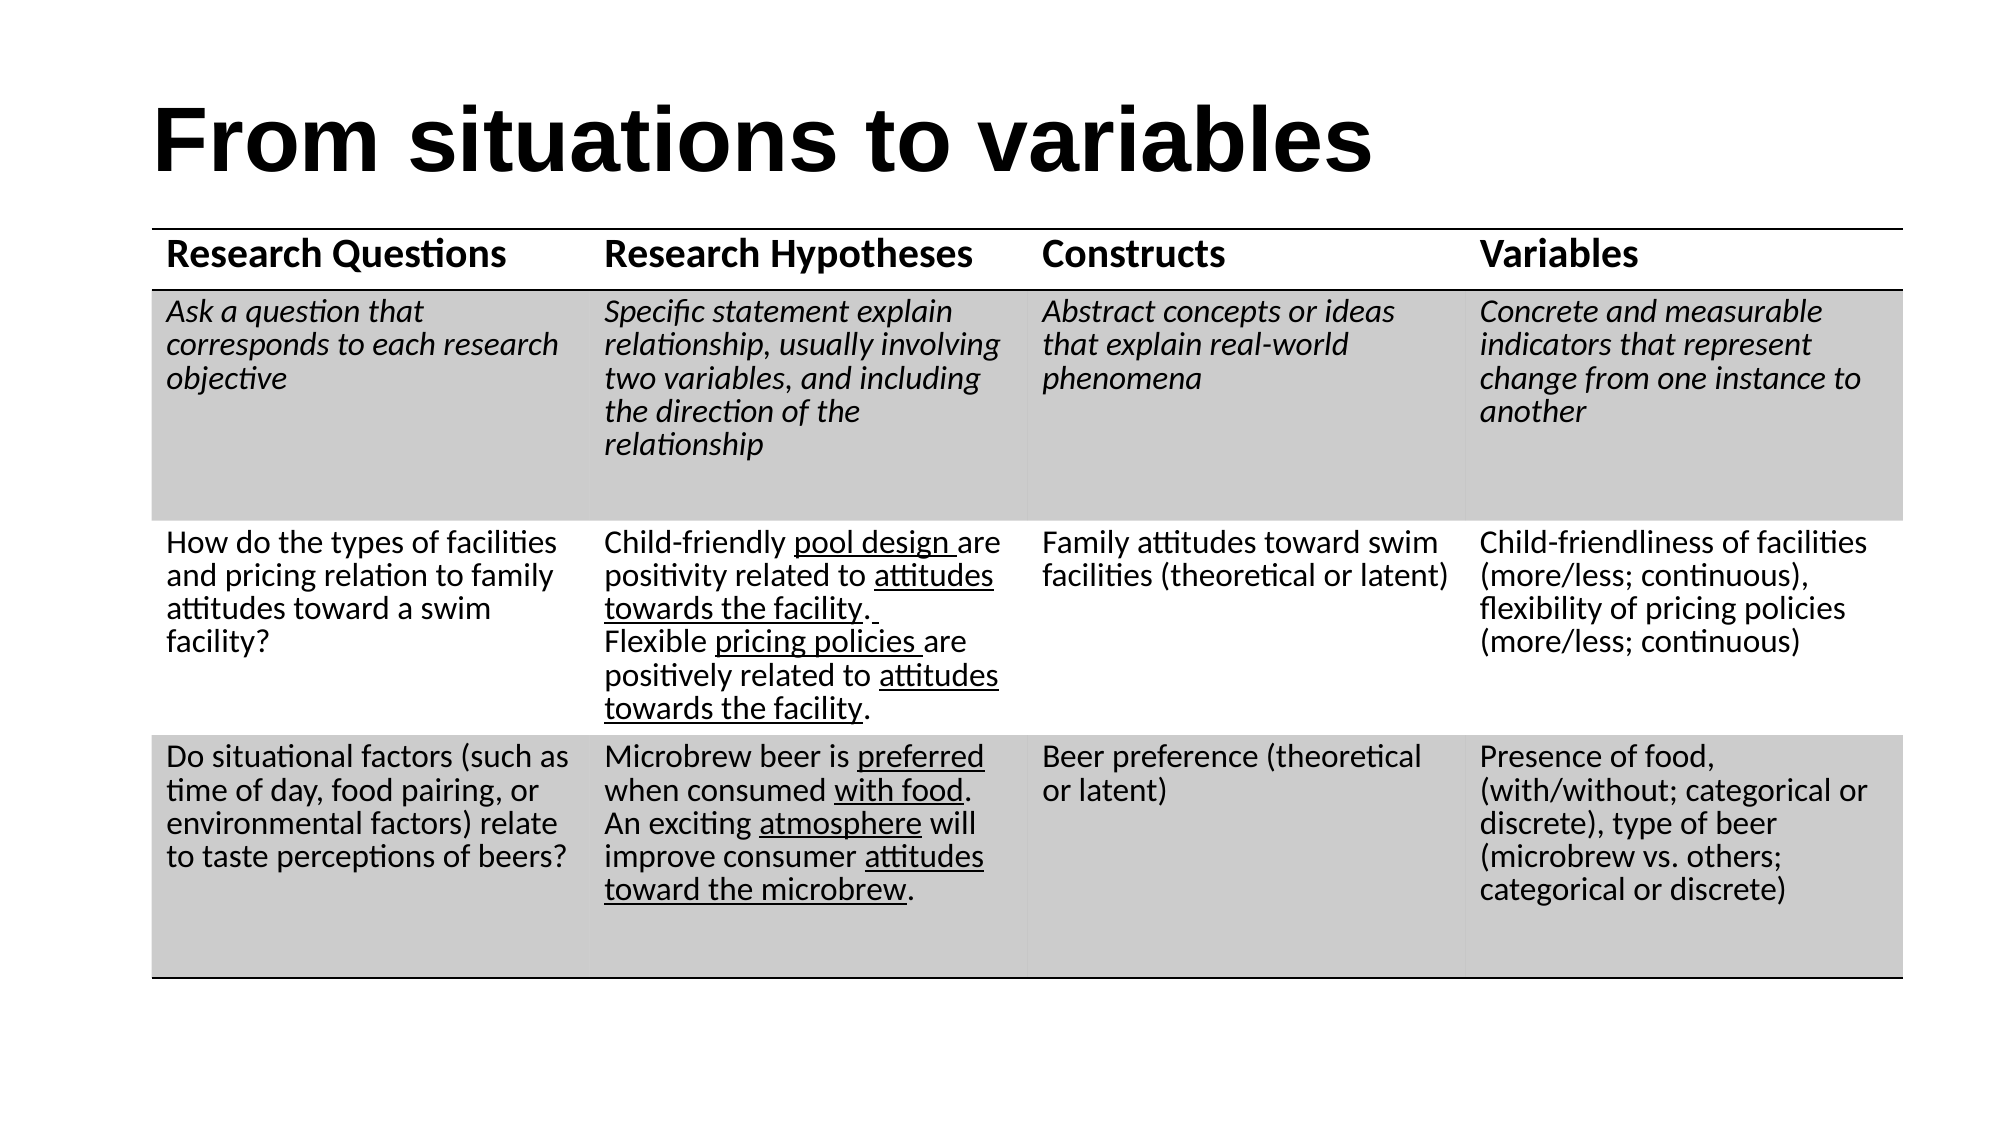

# From situations to variables
| Research Questions | Research Hypotheses | Constructs | Variables |
| --- | --- | --- | --- |
| Ask a question that corresponds to each research objective | Specific statement explain relationship, usually involving two variables, and including the direction of the relationship | Abstract concepts or ideas that explain real-world phenomena | Concrete and measurable indicators that represent change from one instance to another |
| How do the types of facilities and pricing relation to family attitudes toward a swim facility? | Child-friendly pool design are positivity related to attitudes towards the facility. Flexible pricing policies are positively related to attitudes towards the facility. | Family attitudes toward swim facilities (theoretical or latent) | Child-friendliness of facilities (more/less; continuous), flexibility of pricing policies (more/less; continuous) |
| Do situational factors (such as time of day, food pairing, or environmental factors) relate to taste perceptions of beers? | Microbrew beer is preferred when consumed with food. An exciting atmosphere will improve consumer attitudes toward the microbrew. | Beer preference (theoretical or latent) | Presence of food, (with/without; categorical or discrete), type of beer (microbrew vs. others; categorical or discrete) |